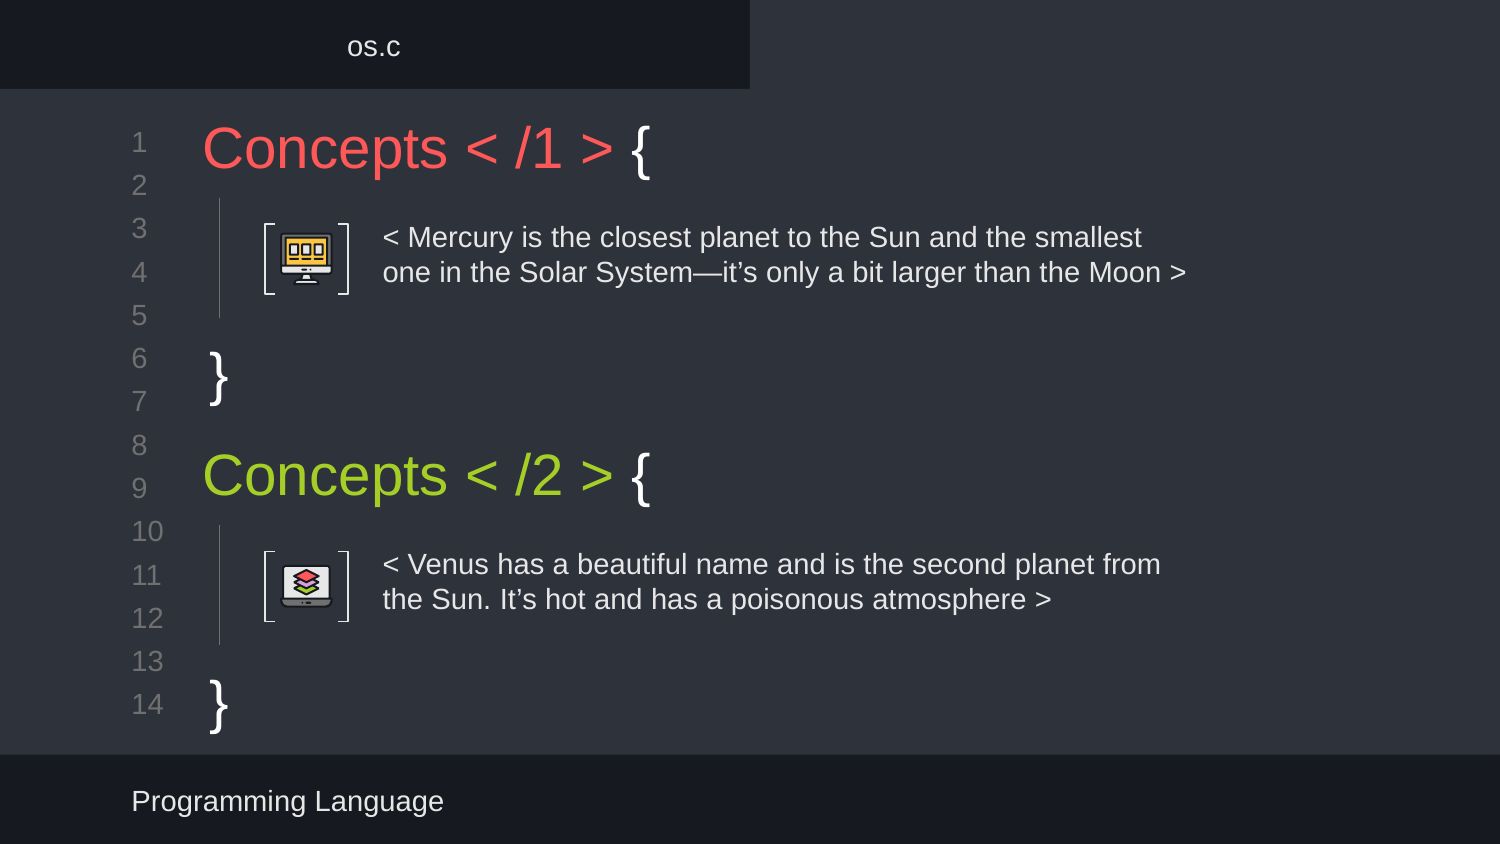

os.c

# Concepts < /1 > {
< Mercury is the closest planet to the Sun and the smallest one in the Solar System—it’s only a bit larger than the Moon >
}

Concepts < /2 > {
< Venus has a beautiful name and is the second planet from the Sun. It’s hot and has a poisonous atmosphere >
}

Programming Language